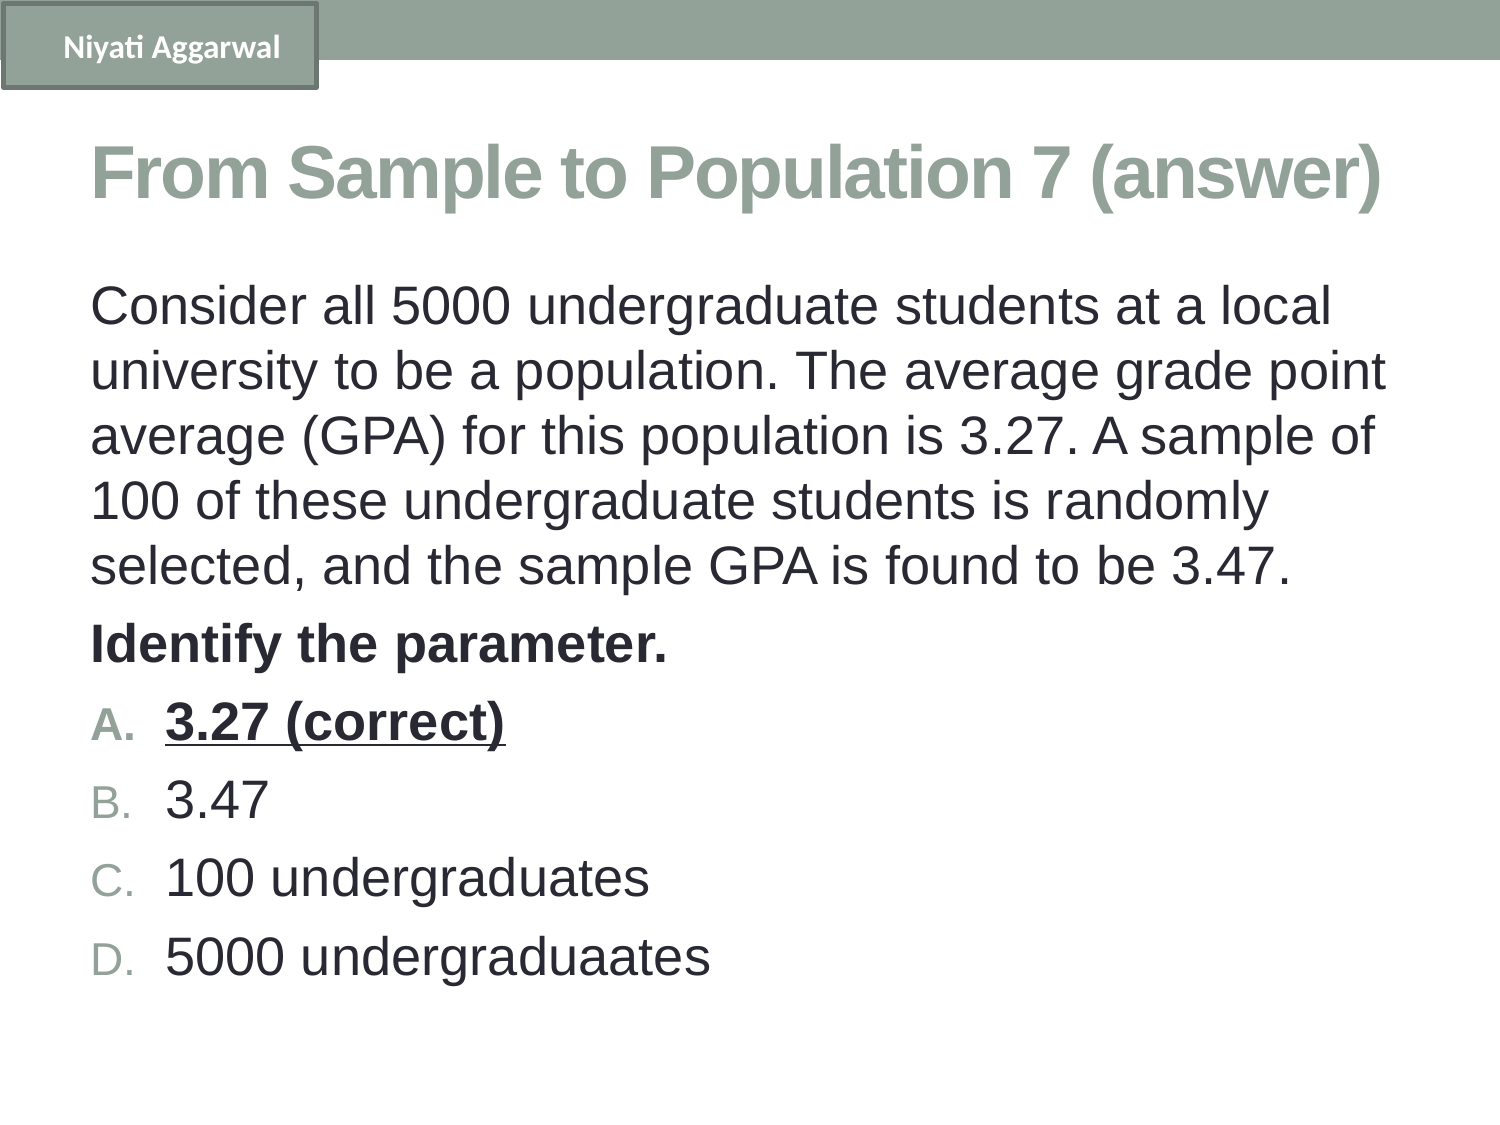

Niyati Aggarwal
# From Sample to Population 7 (answer)
Consider all 5000 undergraduate students at a local university to be a population. The average grade point average (GPA) for this population is 3.27. A sample of 100 of these undergraduate students is randomly selected, and the sample GPA is found to be 3.47.
Identify the parameter.
3.27 (correct)
3.47
100 undergraduates
5000 undergraduaates